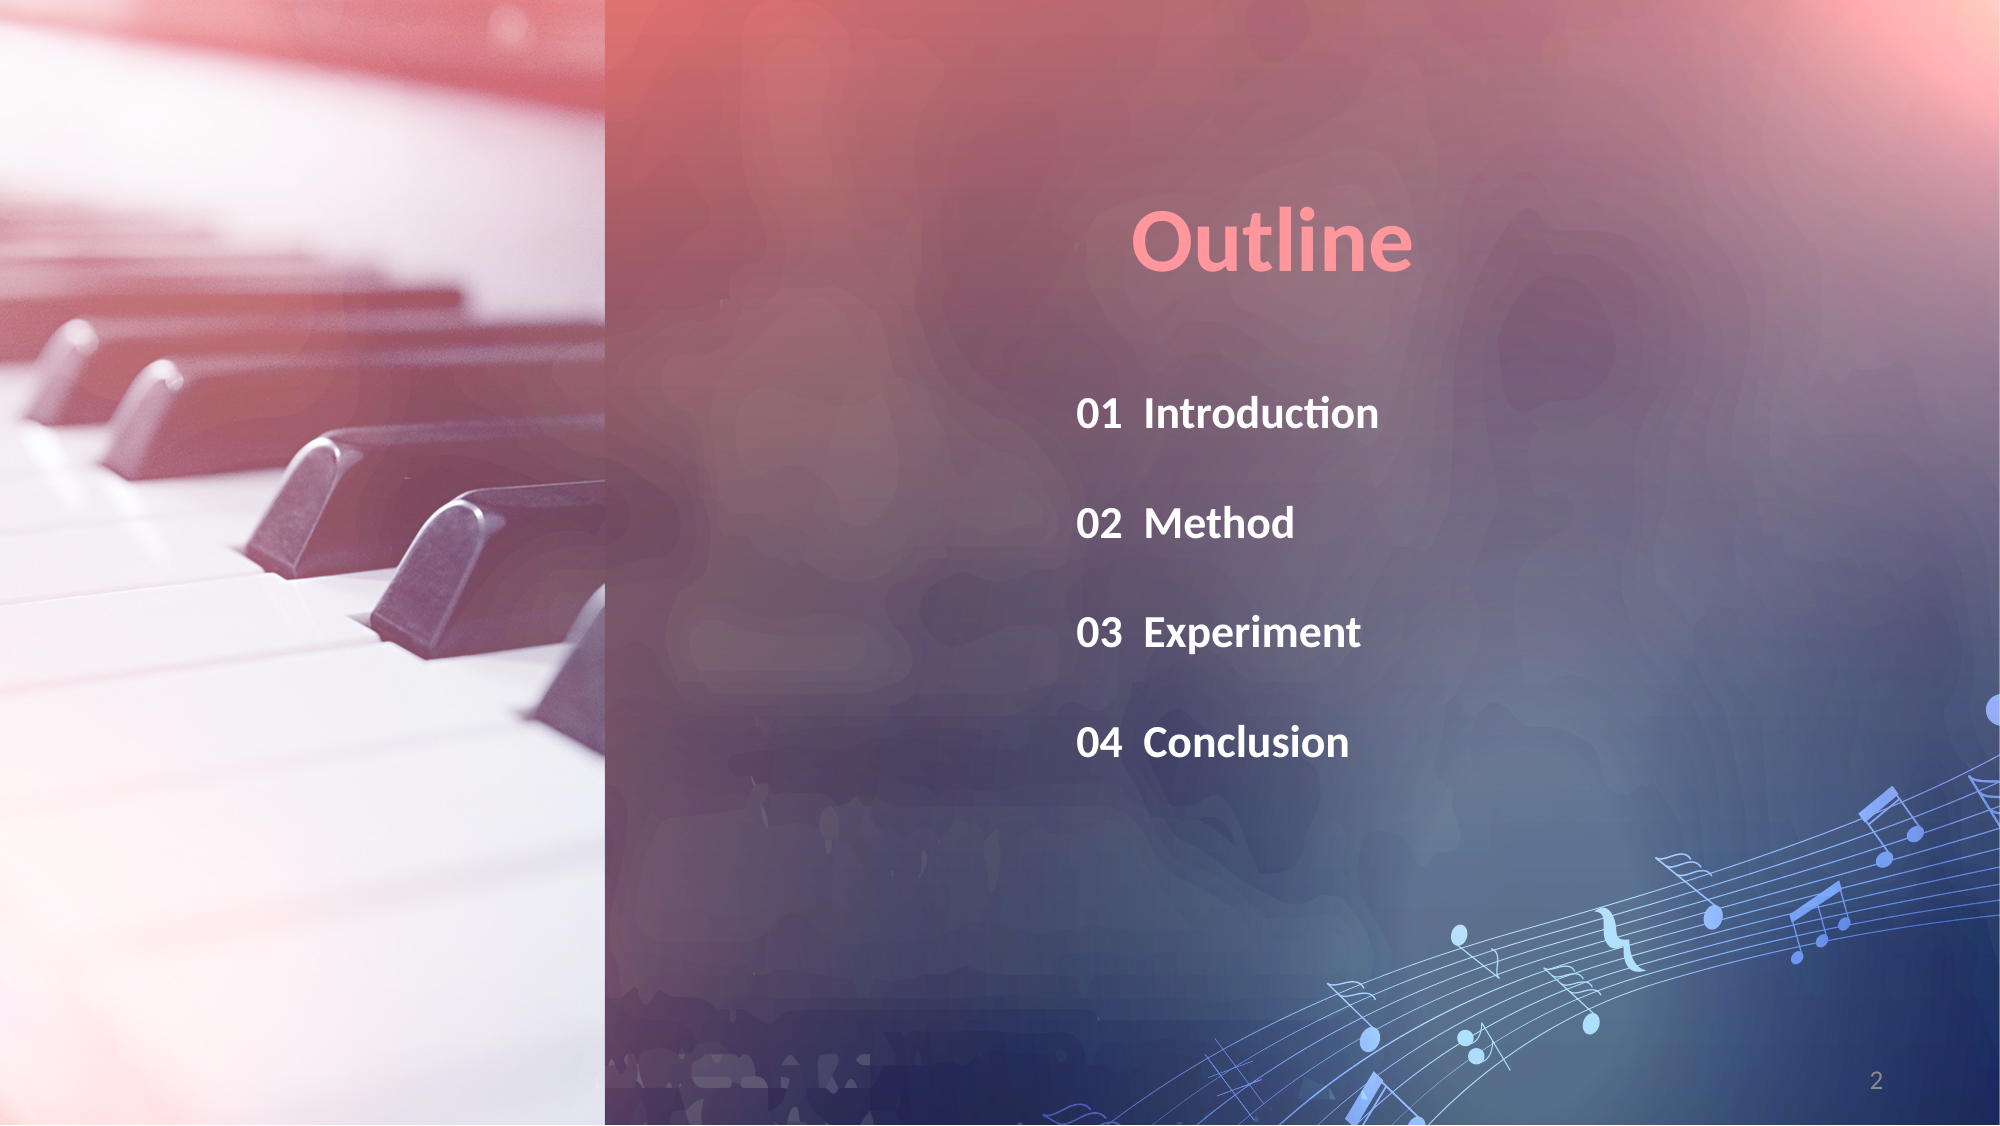

Outline
01  Introduction
02  Method
03  Experiment
04  Conclusion
2